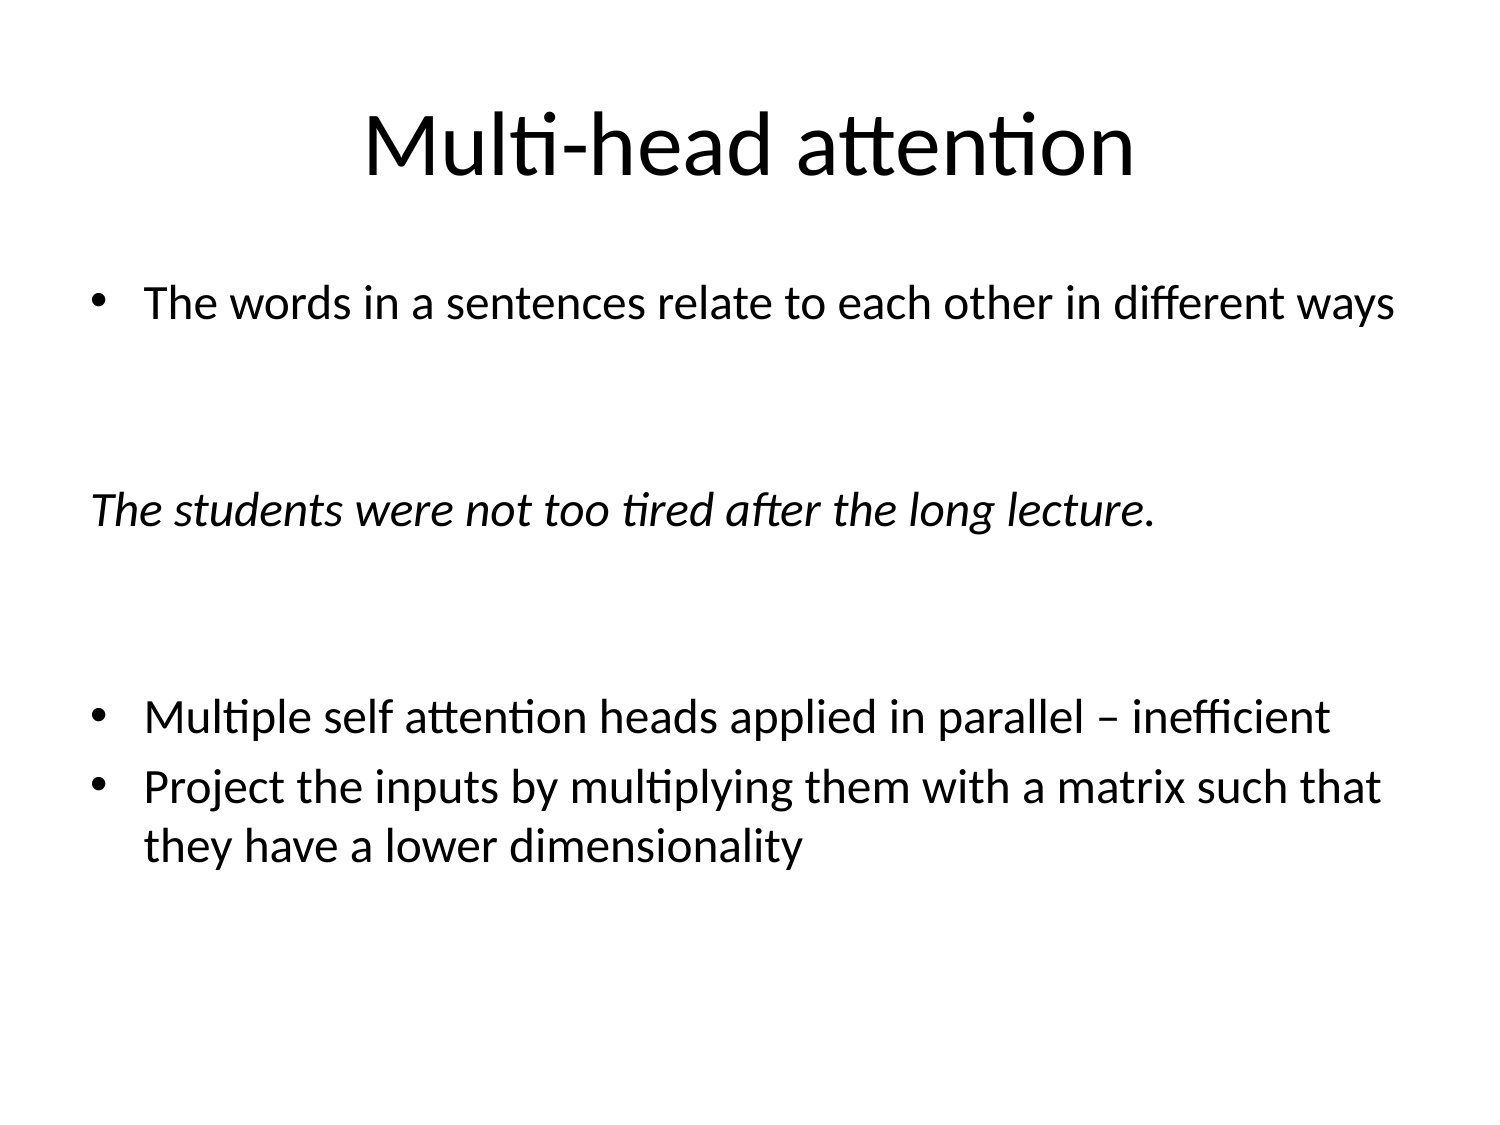

# Multi-head attention
The words in a sentences relate to each other in different ways

The students were not too tired after the long lecture.

Multiple self attention heads applied in parallel – inefficient
Project the inputs by multiplying them with a matrix such that they have a lower dimensionality